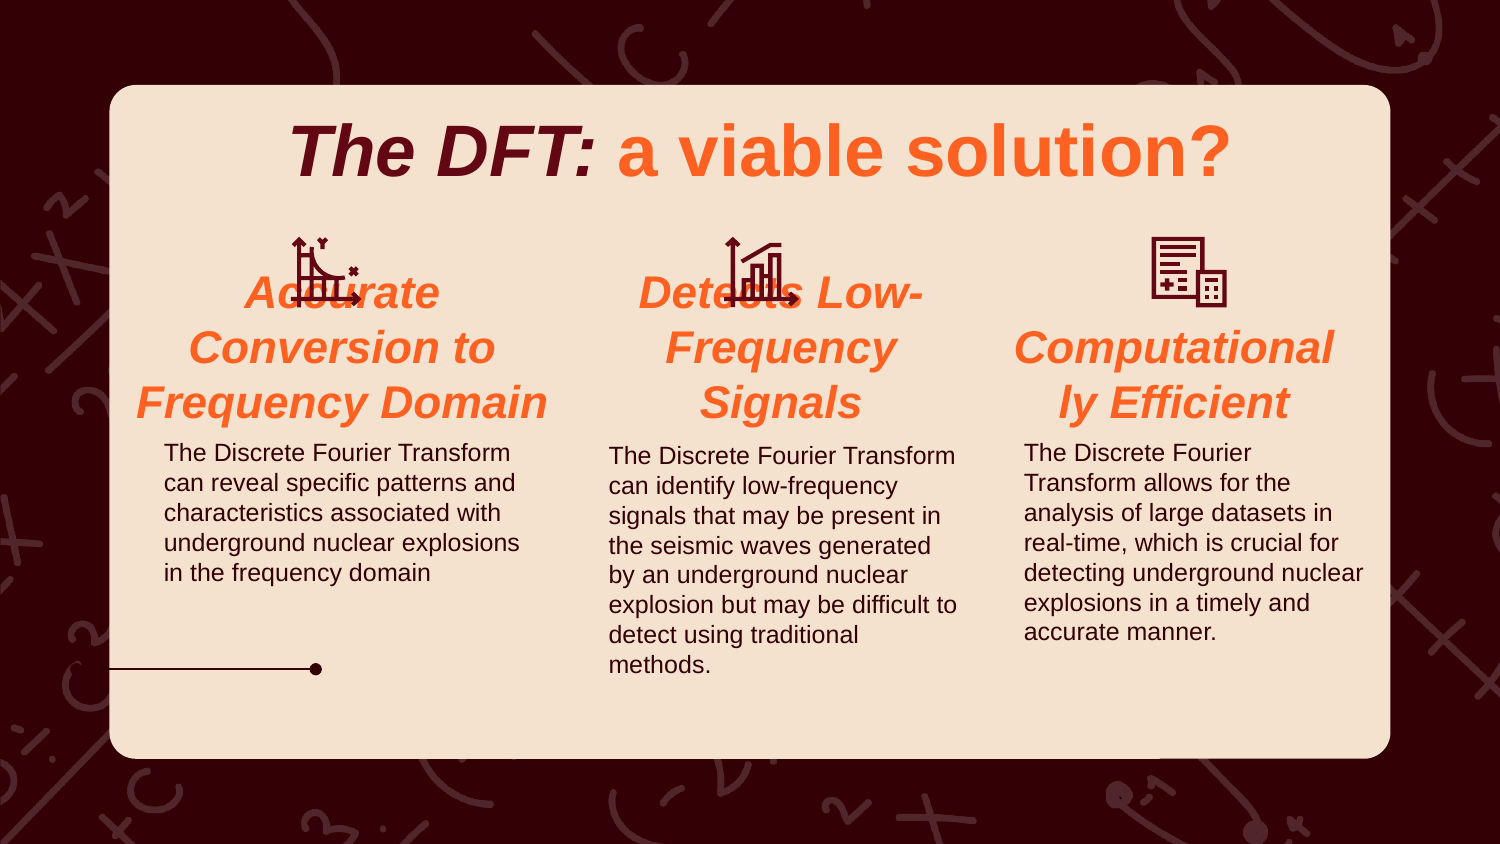

# The DFT: a viable solution?

Accurate Conversion to Frequency Domain
Detects Low-Frequency Signals
Computationally Efficient
The Discrete Fourier Transform can reveal specific patterns and characteristics associated with underground nuclear explosions in the frequency domain
The Discrete Fourier Transform allows for the analysis of large datasets in real-time, which is crucial for detecting underground nuclear explosions in a timely and accurate manner.
The Discrete Fourier Transform can identify low-frequency signals that may be present in the seismic waves generated by an underground nuclear explosion but may be difficult to detect using traditional methods.